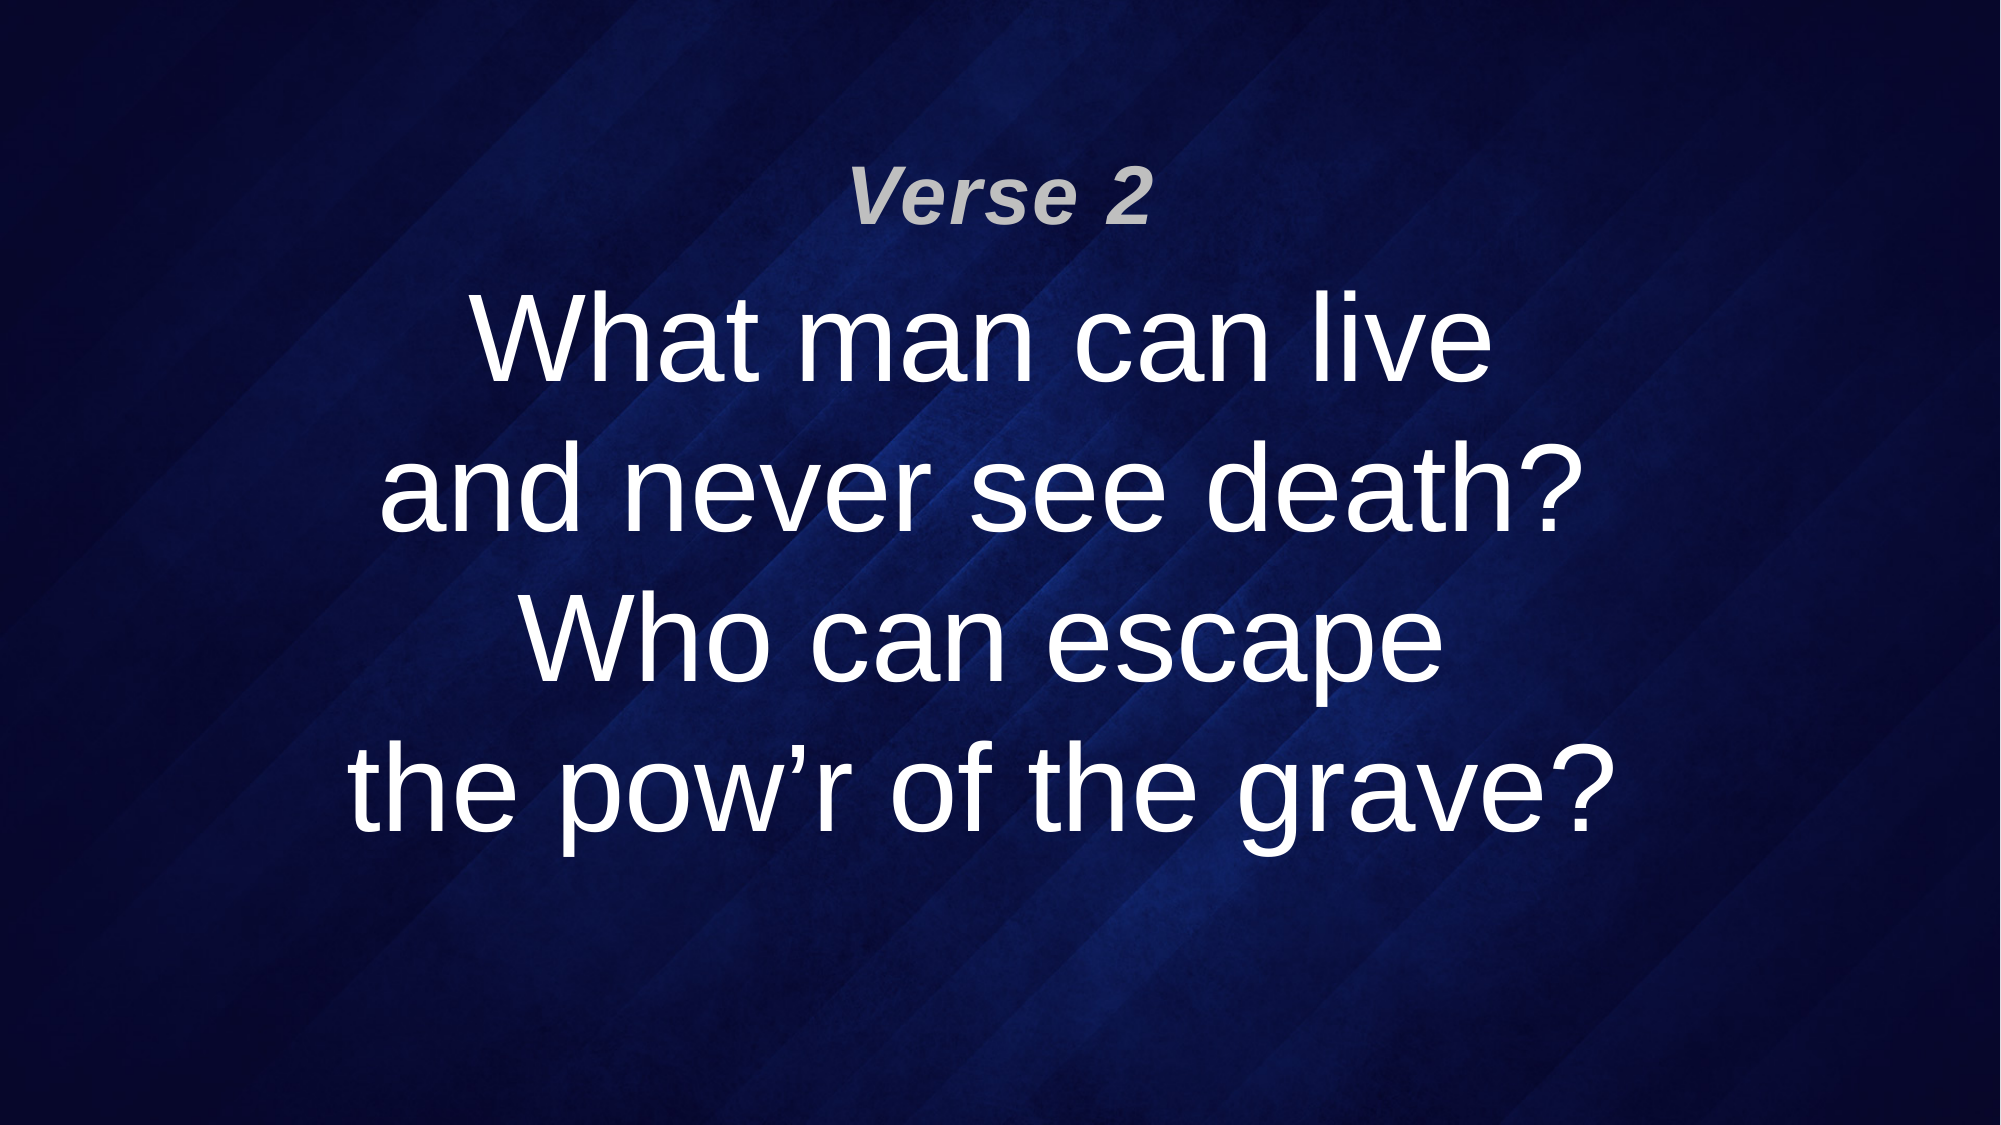

Verse 2
# What man can live and never see death? Who can escape the pow’r of the grave?